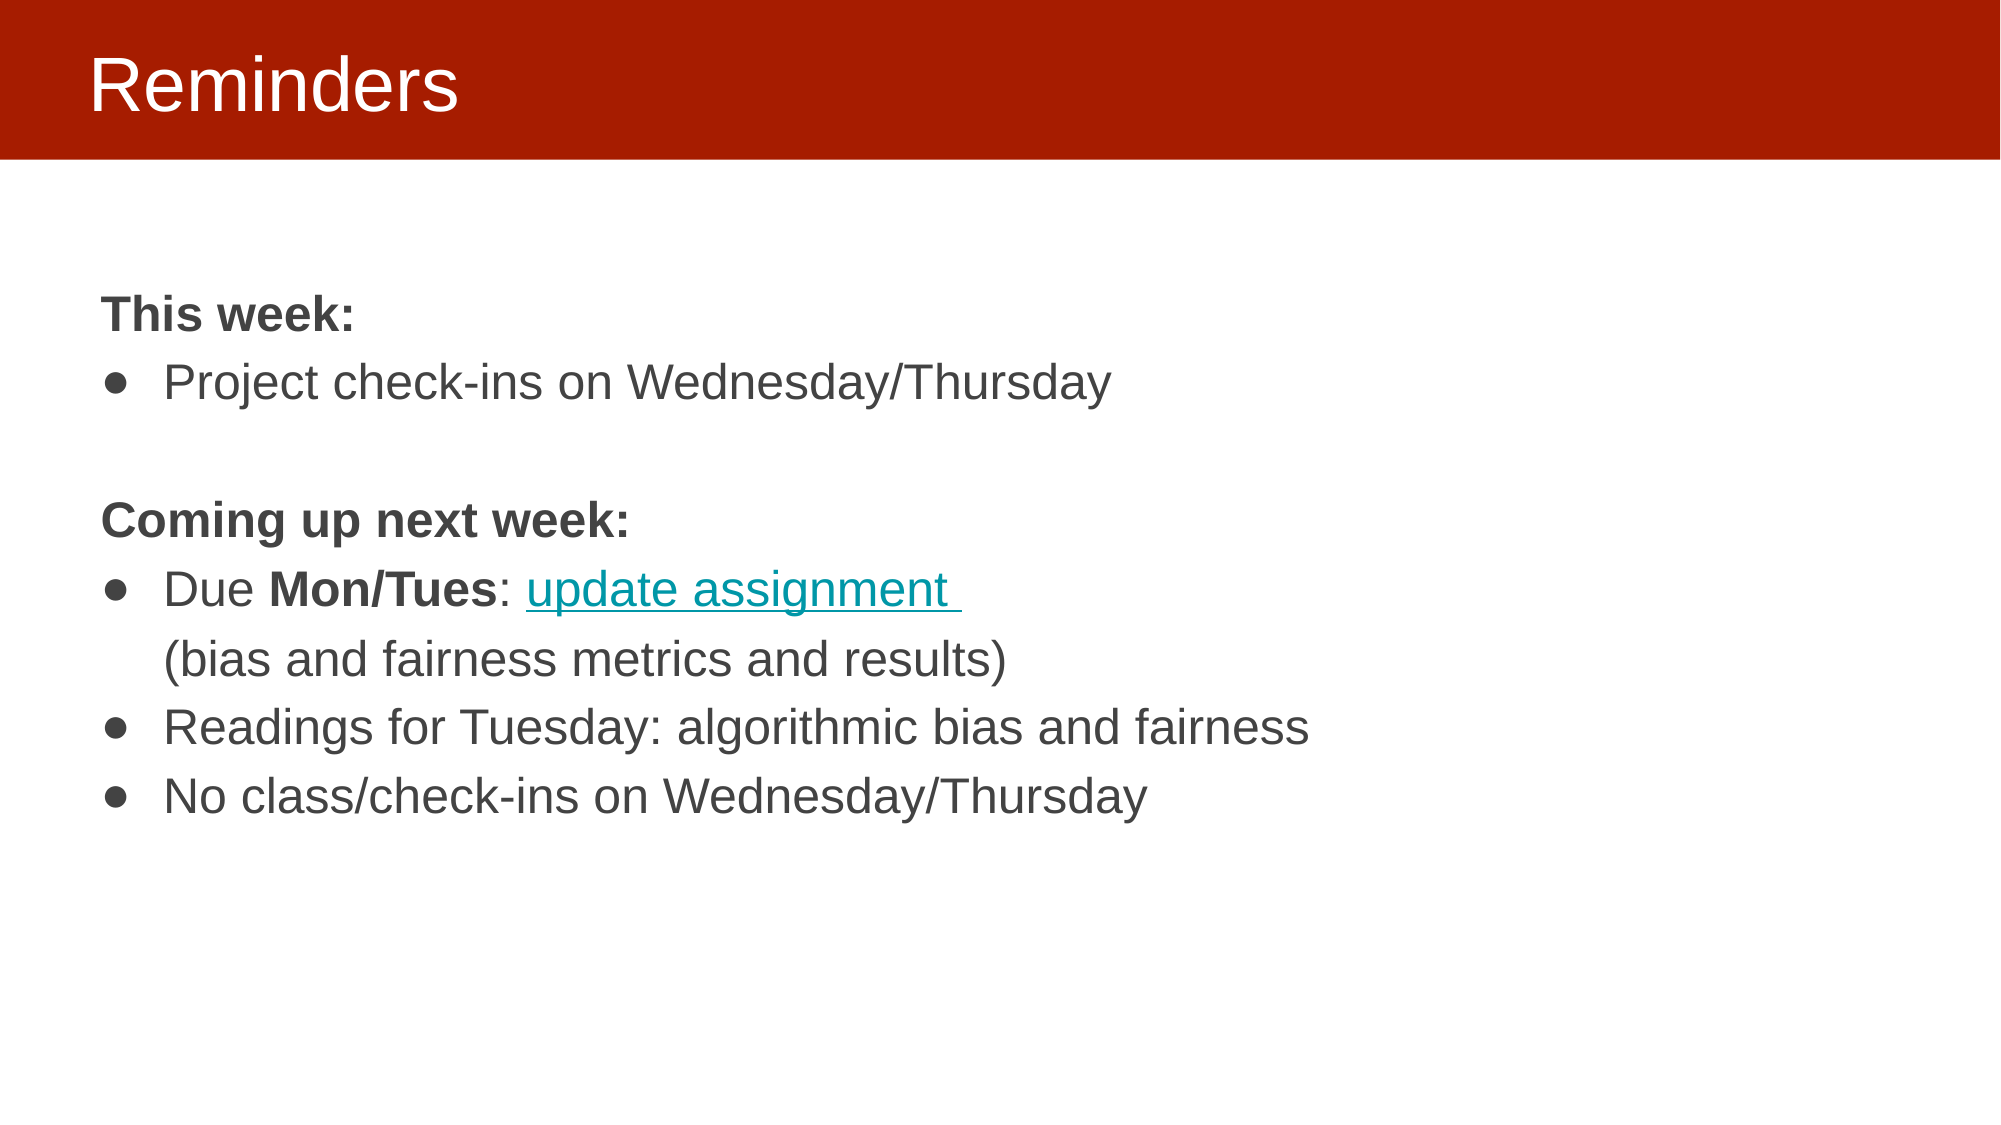

# Reminders
This week:
Project check-ins on Wednesday/Thursday

Coming up next week:
Due Mon/Tues: update assignment
(bias and fairness metrics and results)
Readings for Tuesday: algorithmic bias and fairness
No class/check-ins on Wednesday/Thursday